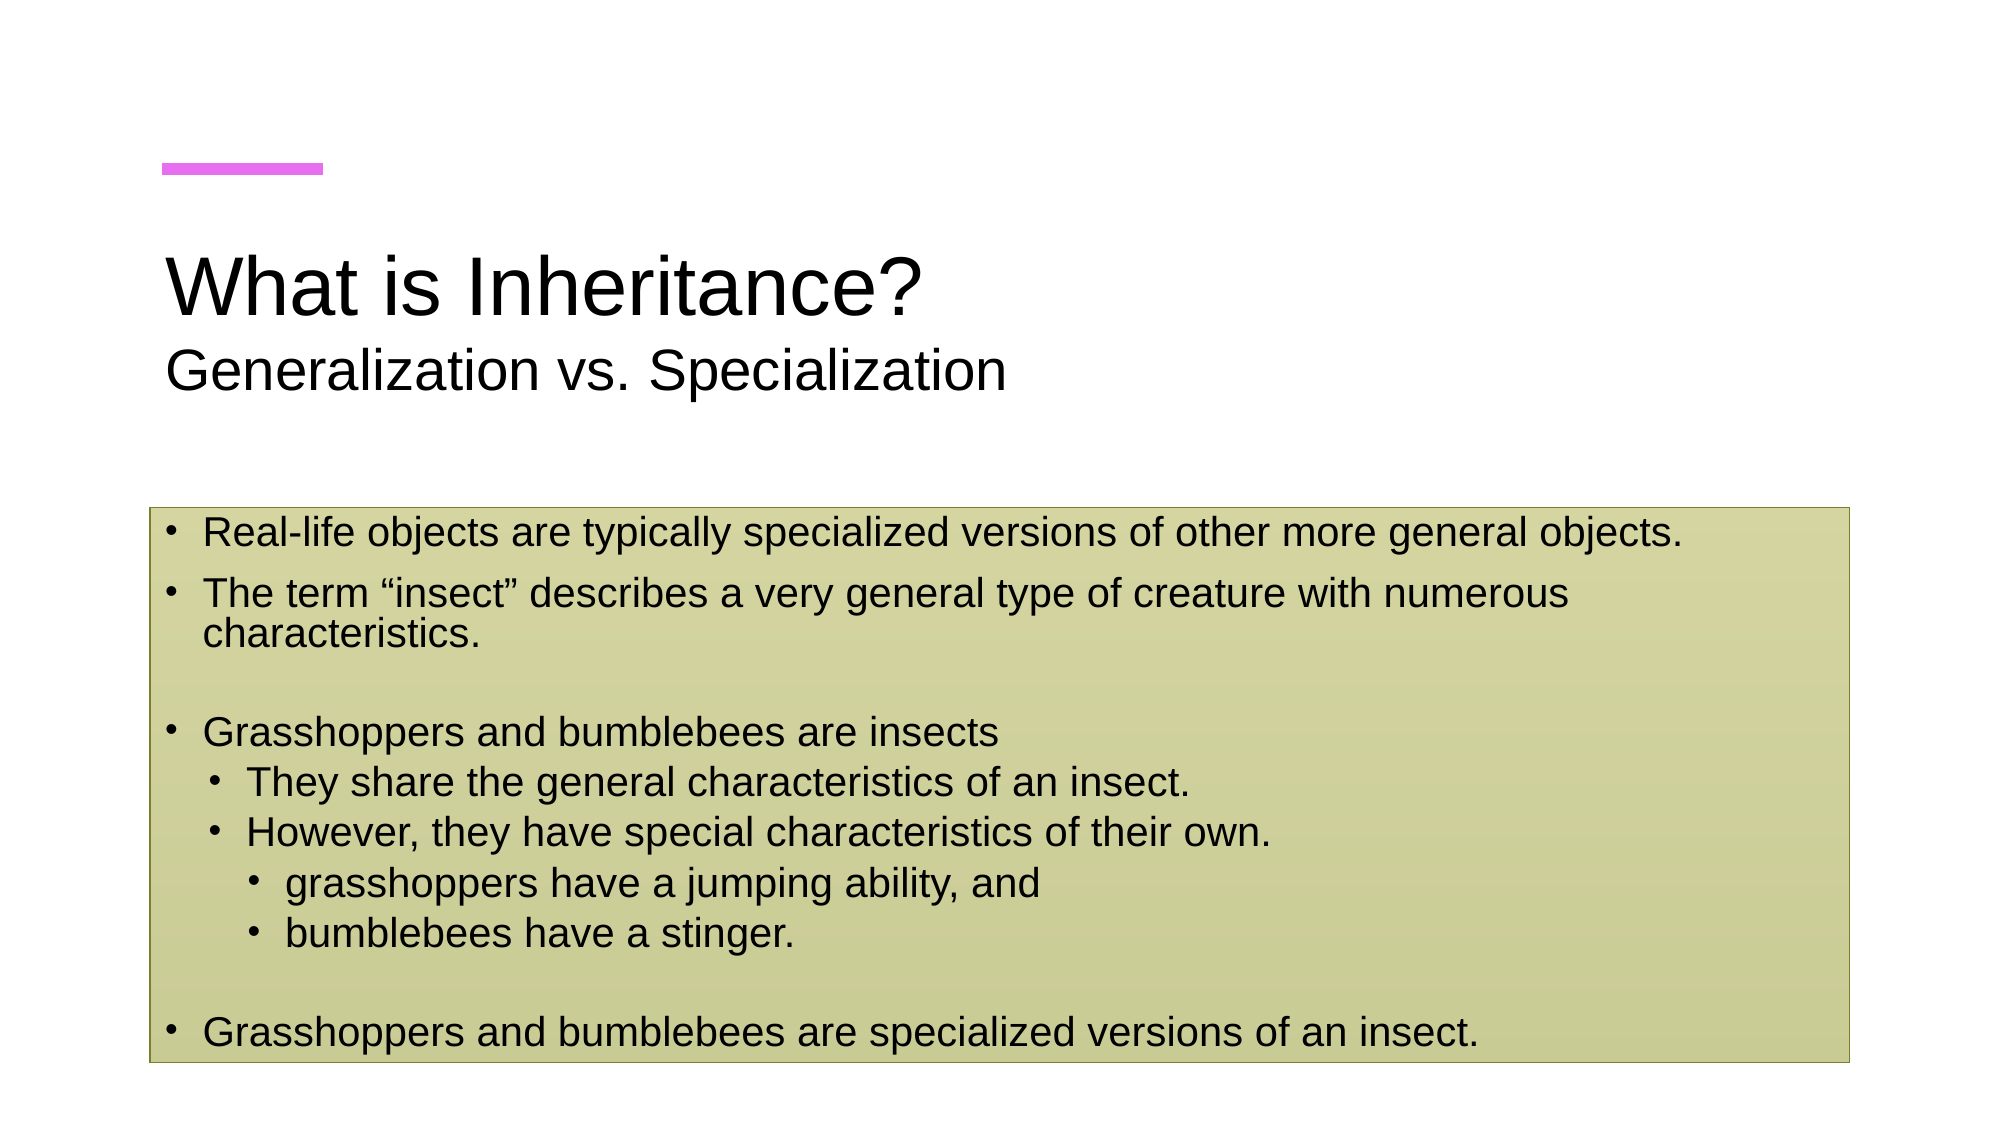

What is Inheritance?
Generalization vs. Specialization
Real-life objects are typically specialized versions of other more general objects.
The term “insect” describes a very general type of creature with numerous characteristics.
Grasshoppers and bumblebees are insects
They share the general characteristics of an insect.
However, they have special characteristics of their own.
grasshoppers have a jumping ability, and
bumblebees have a stinger.
Grasshoppers and bumblebees are specialized versions of an insect.